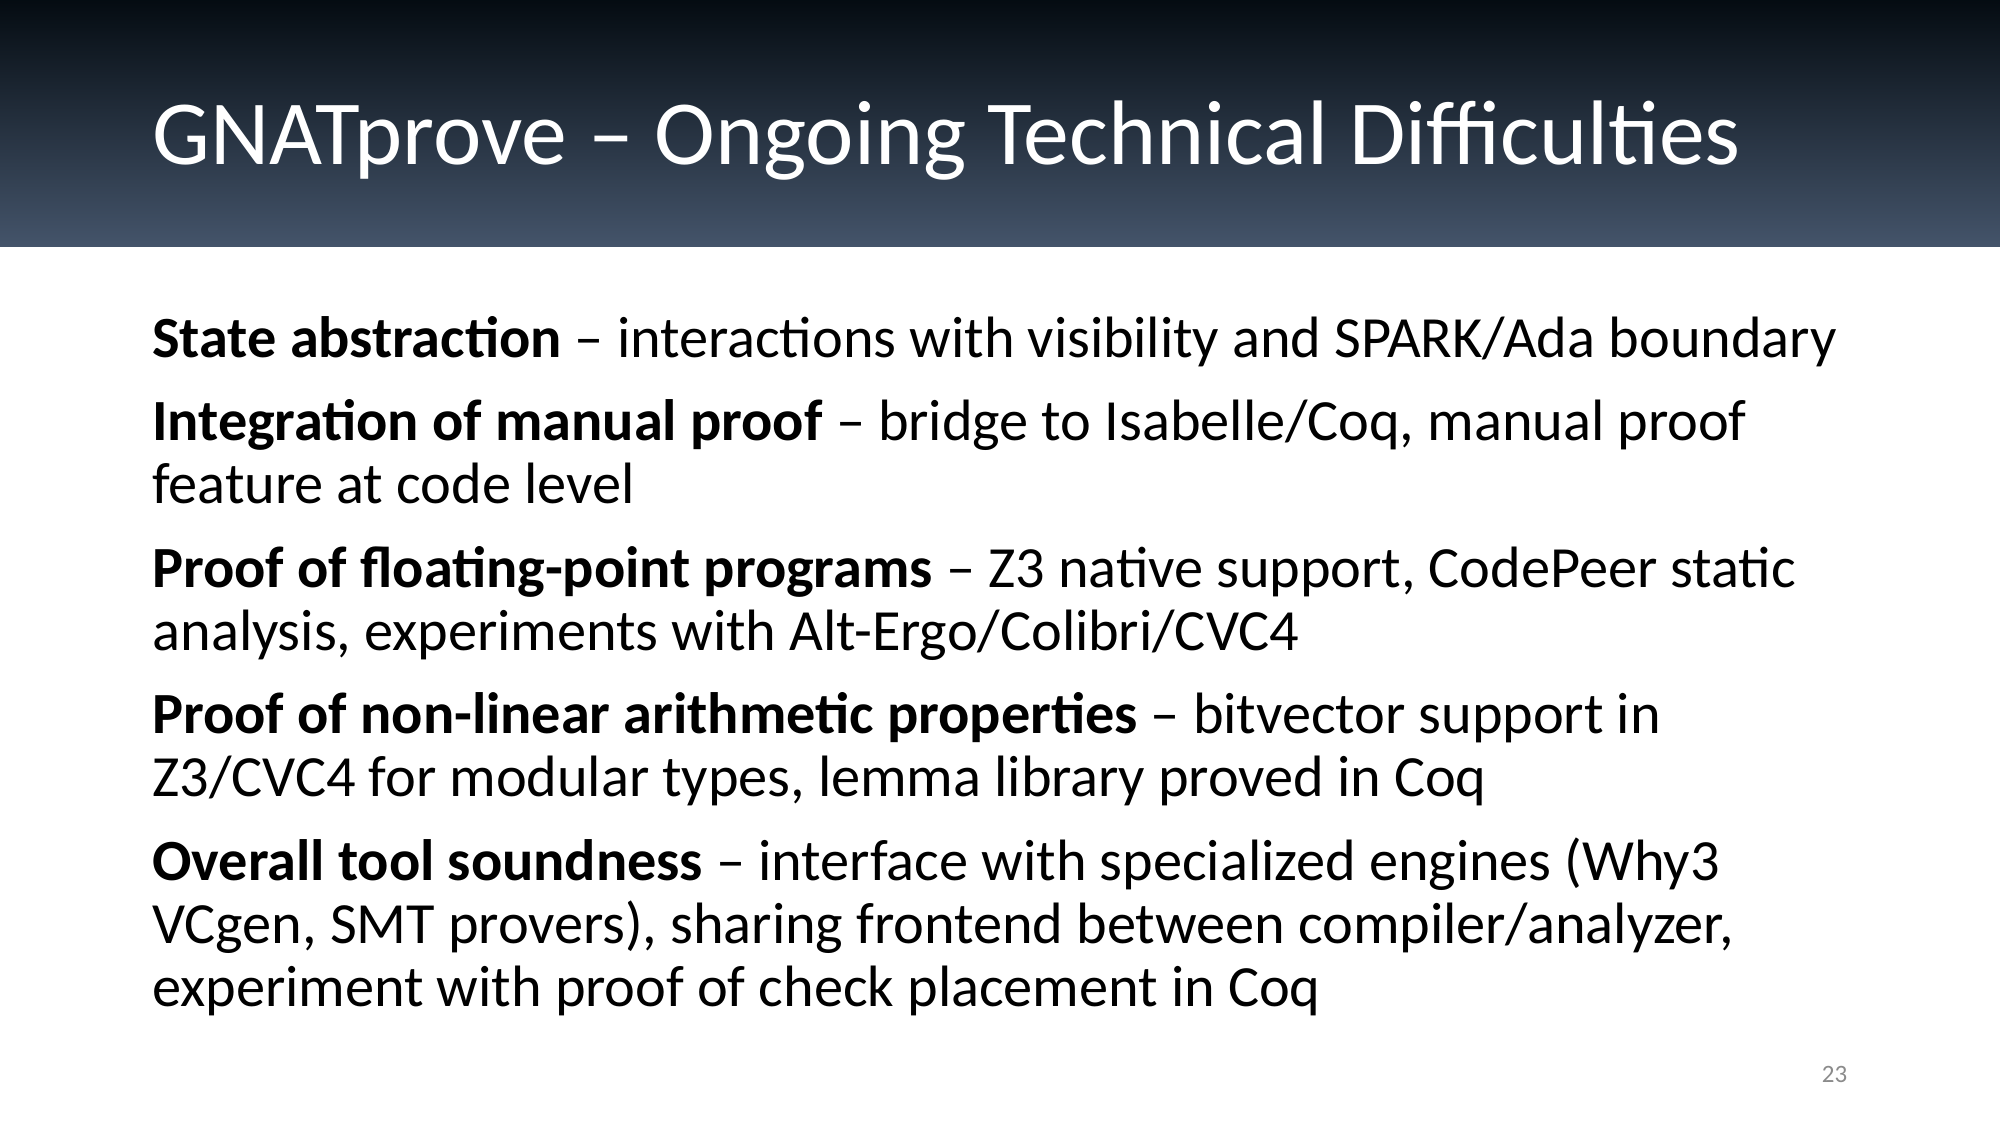

# GNATprove – Ongoing Technical Difficulties
State abstraction – interactions with visibility and SPARK/Ada boundary
Integration of manual proof – bridge to Isabelle/Coq, manual proof feature at code level
Proof of floating-point programs – Z3 native support, CodePeer static analysis, experiments with Alt-Ergo/Colibri/CVC4
Proof of non-linear arithmetic properties – bitvector support in Z3/CVC4 for modular types, lemma library proved in Coq
Overall tool soundness – interface with specialized engines (Why3 VCgen, SMT provers), sharing frontend between compiler/analyzer, experiment with proof of check placement in Coq
23